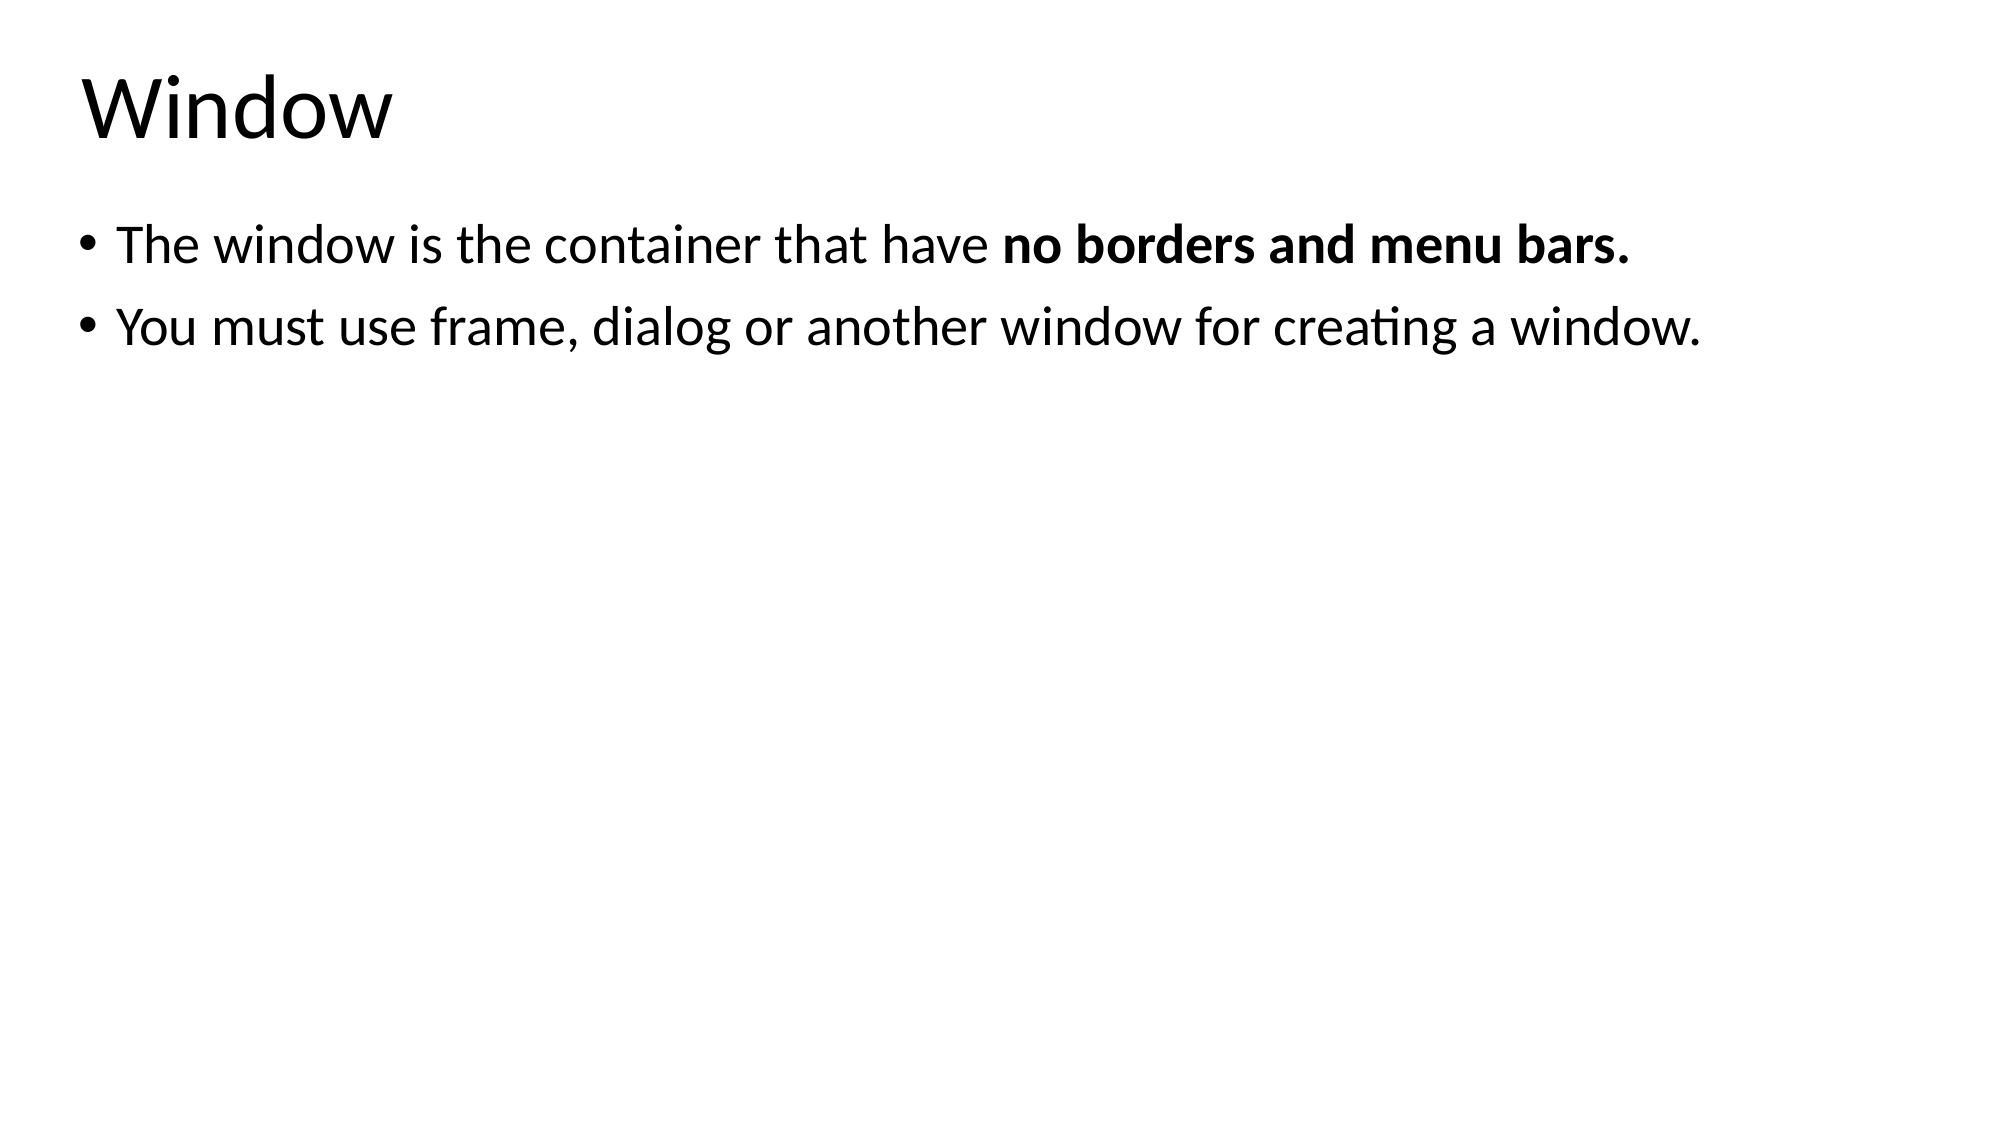

# Window
The window is the container that have no borders and menu bars.
You must use frame, dialog or another window for creating a window.